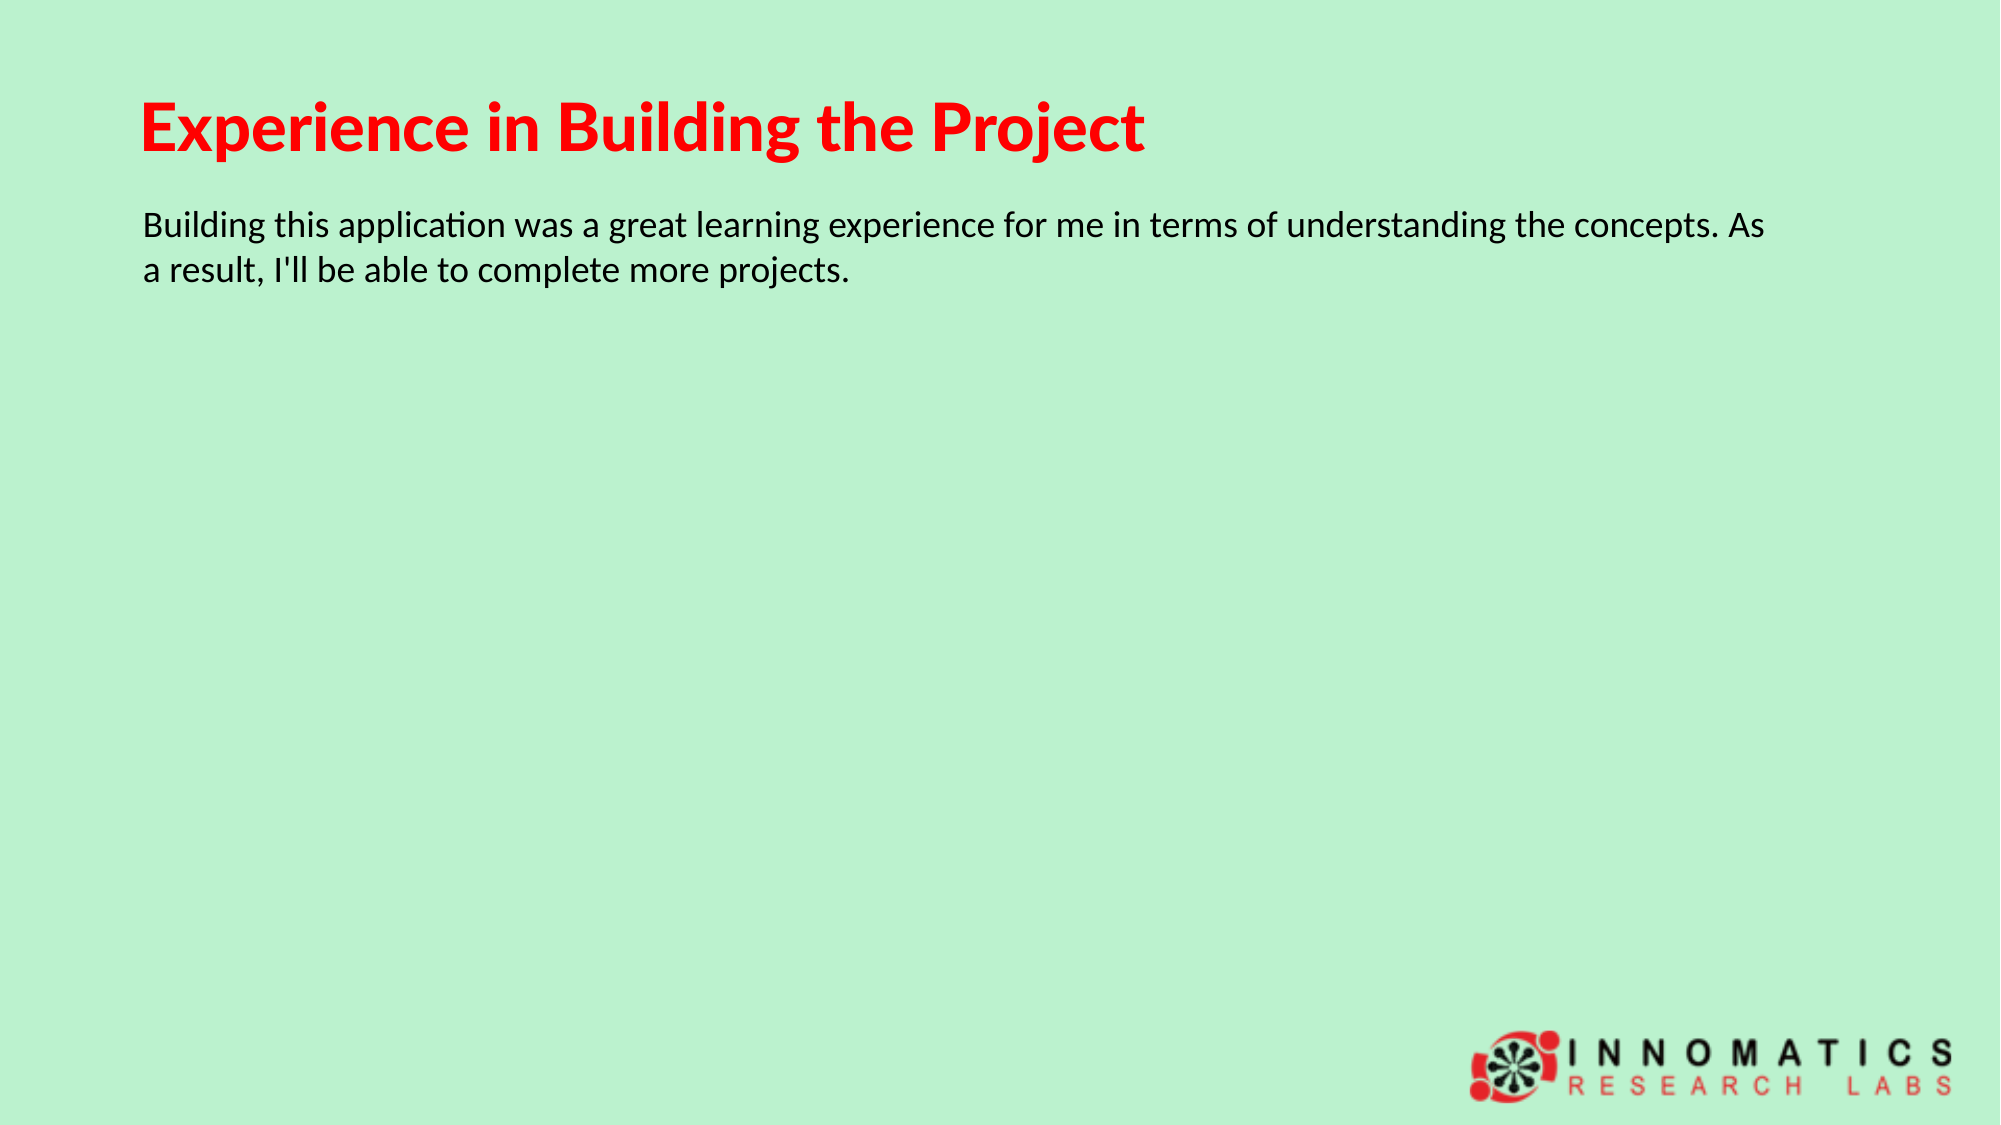

Experience in Building the Project
Building this application was a great learning experience for me in terms of understanding the concepts. As a result, I'll be able to complete more projects.